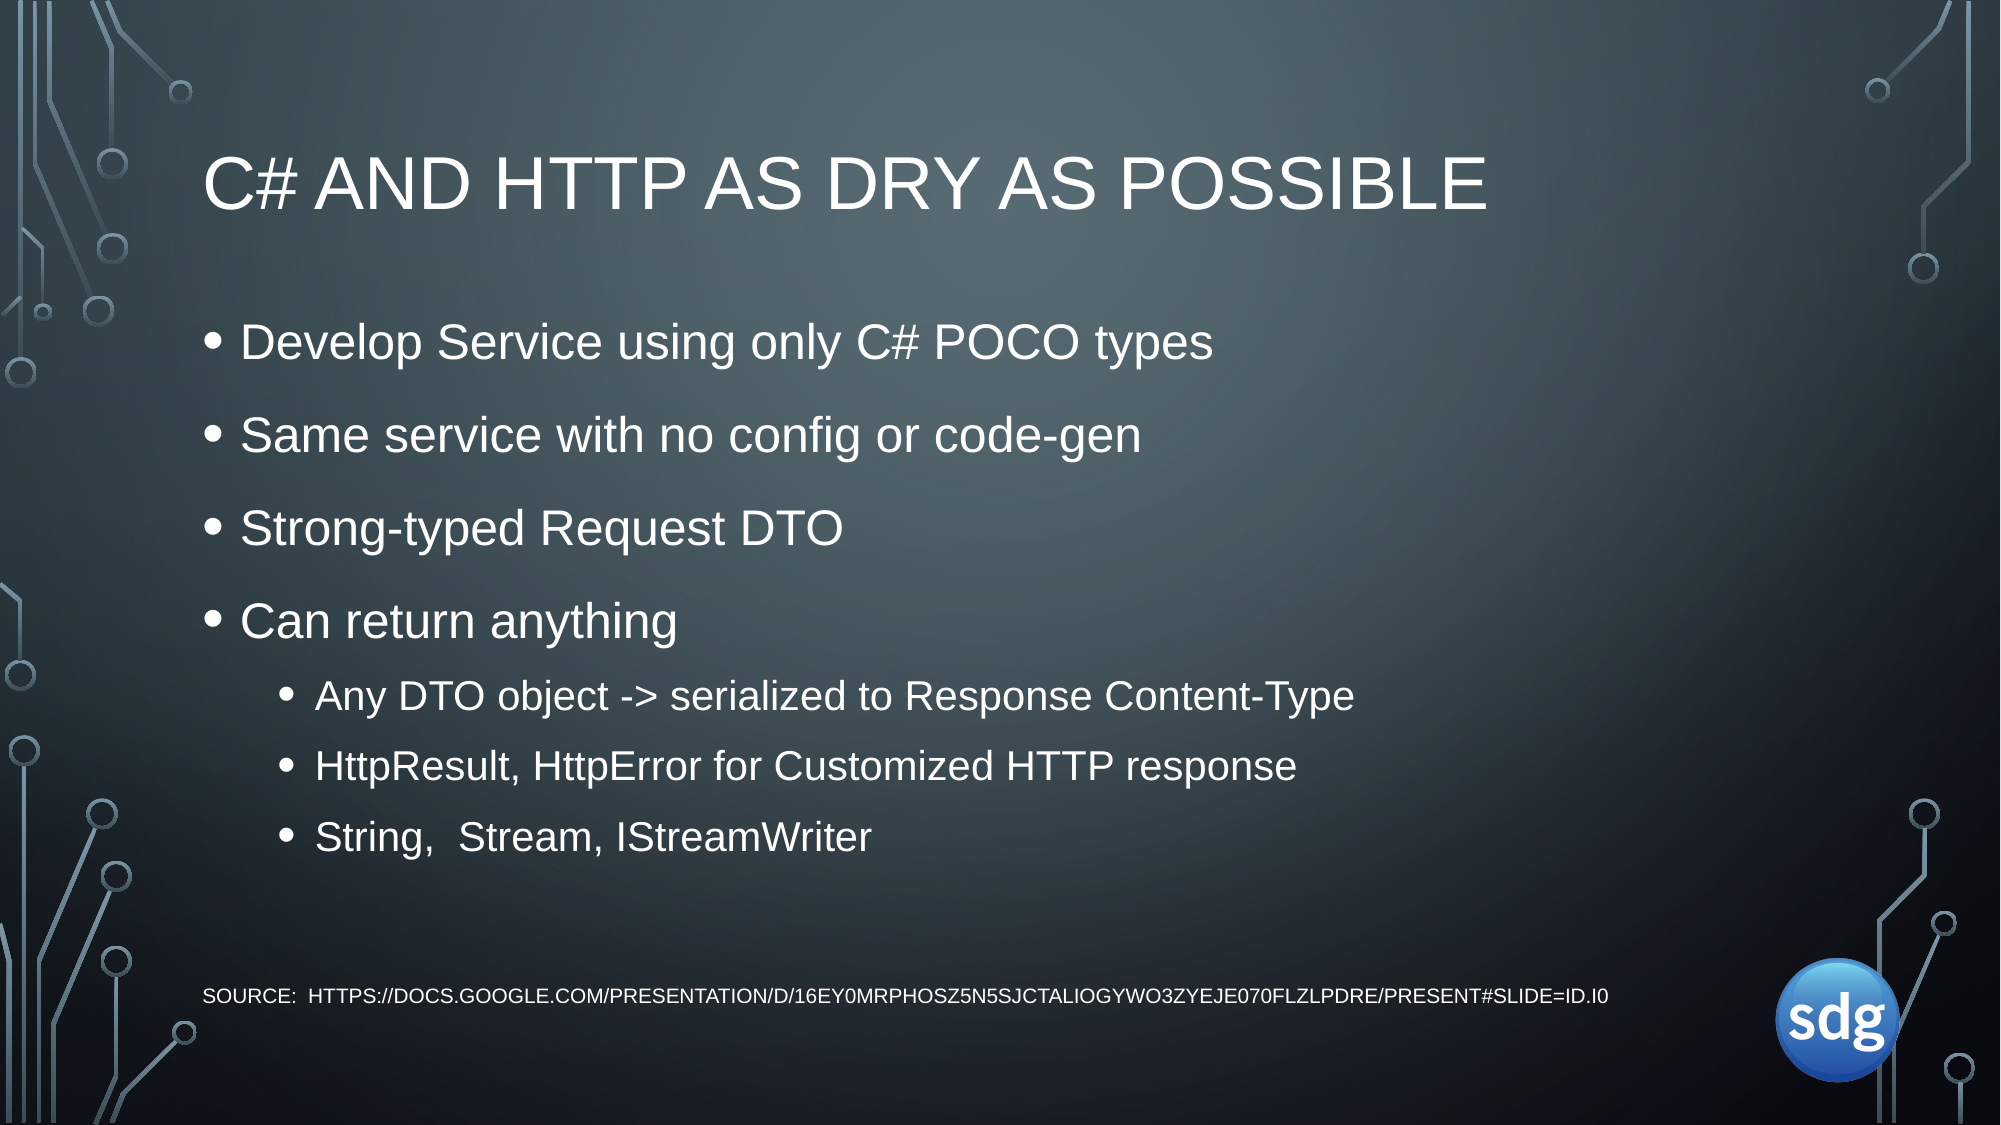

# C# and HTTP as DRY as possible
Develop Service using only C# POCO types
Same service with no config or code-gen
Strong-typed Request DTO
Can return anything
Any DTO object -> serialized to Response Content-Type
HttpResult, HttpError for Customized HTTP response
String,  Stream, IStreamWriter
Source:  https://docs.google.com/presentation/d/16ey0MrpHOSz5N5sjctAliOgYWO3ZYeJe070fLZlPdrE/present#slide=id.i0